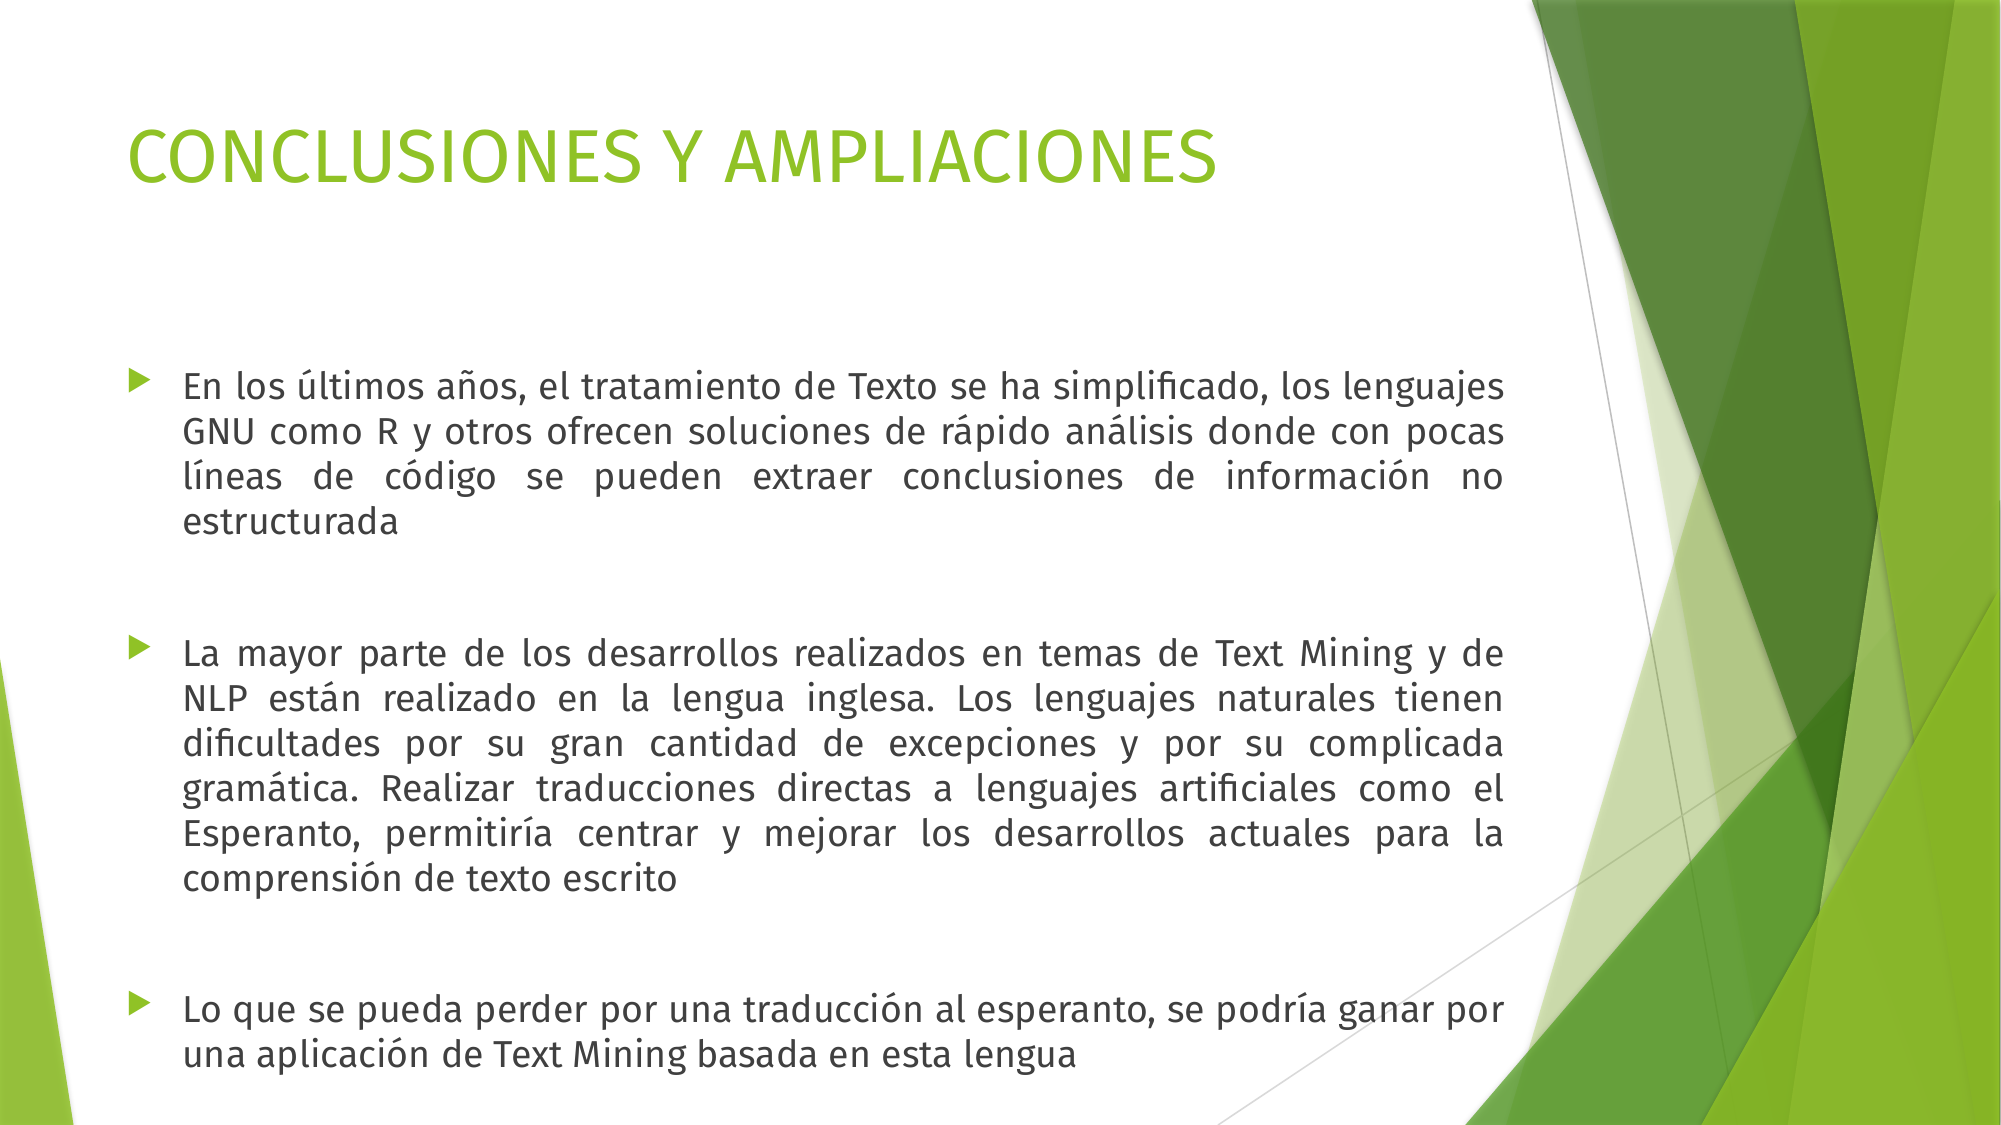

# CONCLUSIONES Y AMPLIACIONES
En los últimos años, el tratamiento de Texto se ha simplificado, los lenguajes GNU como R y otros ofrecen soluciones de rápido análisis donde con pocas líneas de código se pueden extraer conclusiones de información no estructurada

La mayor parte de los desarrollos realizados en temas de Text Mining y de NLP están realizado en la lengua inglesa. Los lenguajes naturales tienen dificultades por su gran cantidad de excepciones y por su complicada gramática. Realizar traducciones directas a lenguajes artificiales como el Esperanto, permitiría centrar y mejorar los desarrollos actuales para la comprensión de texto escrito

Lo que se pueda perder por una traducción al esperanto, se podría ganar por una aplicación de Text Mining basada en esta lengua